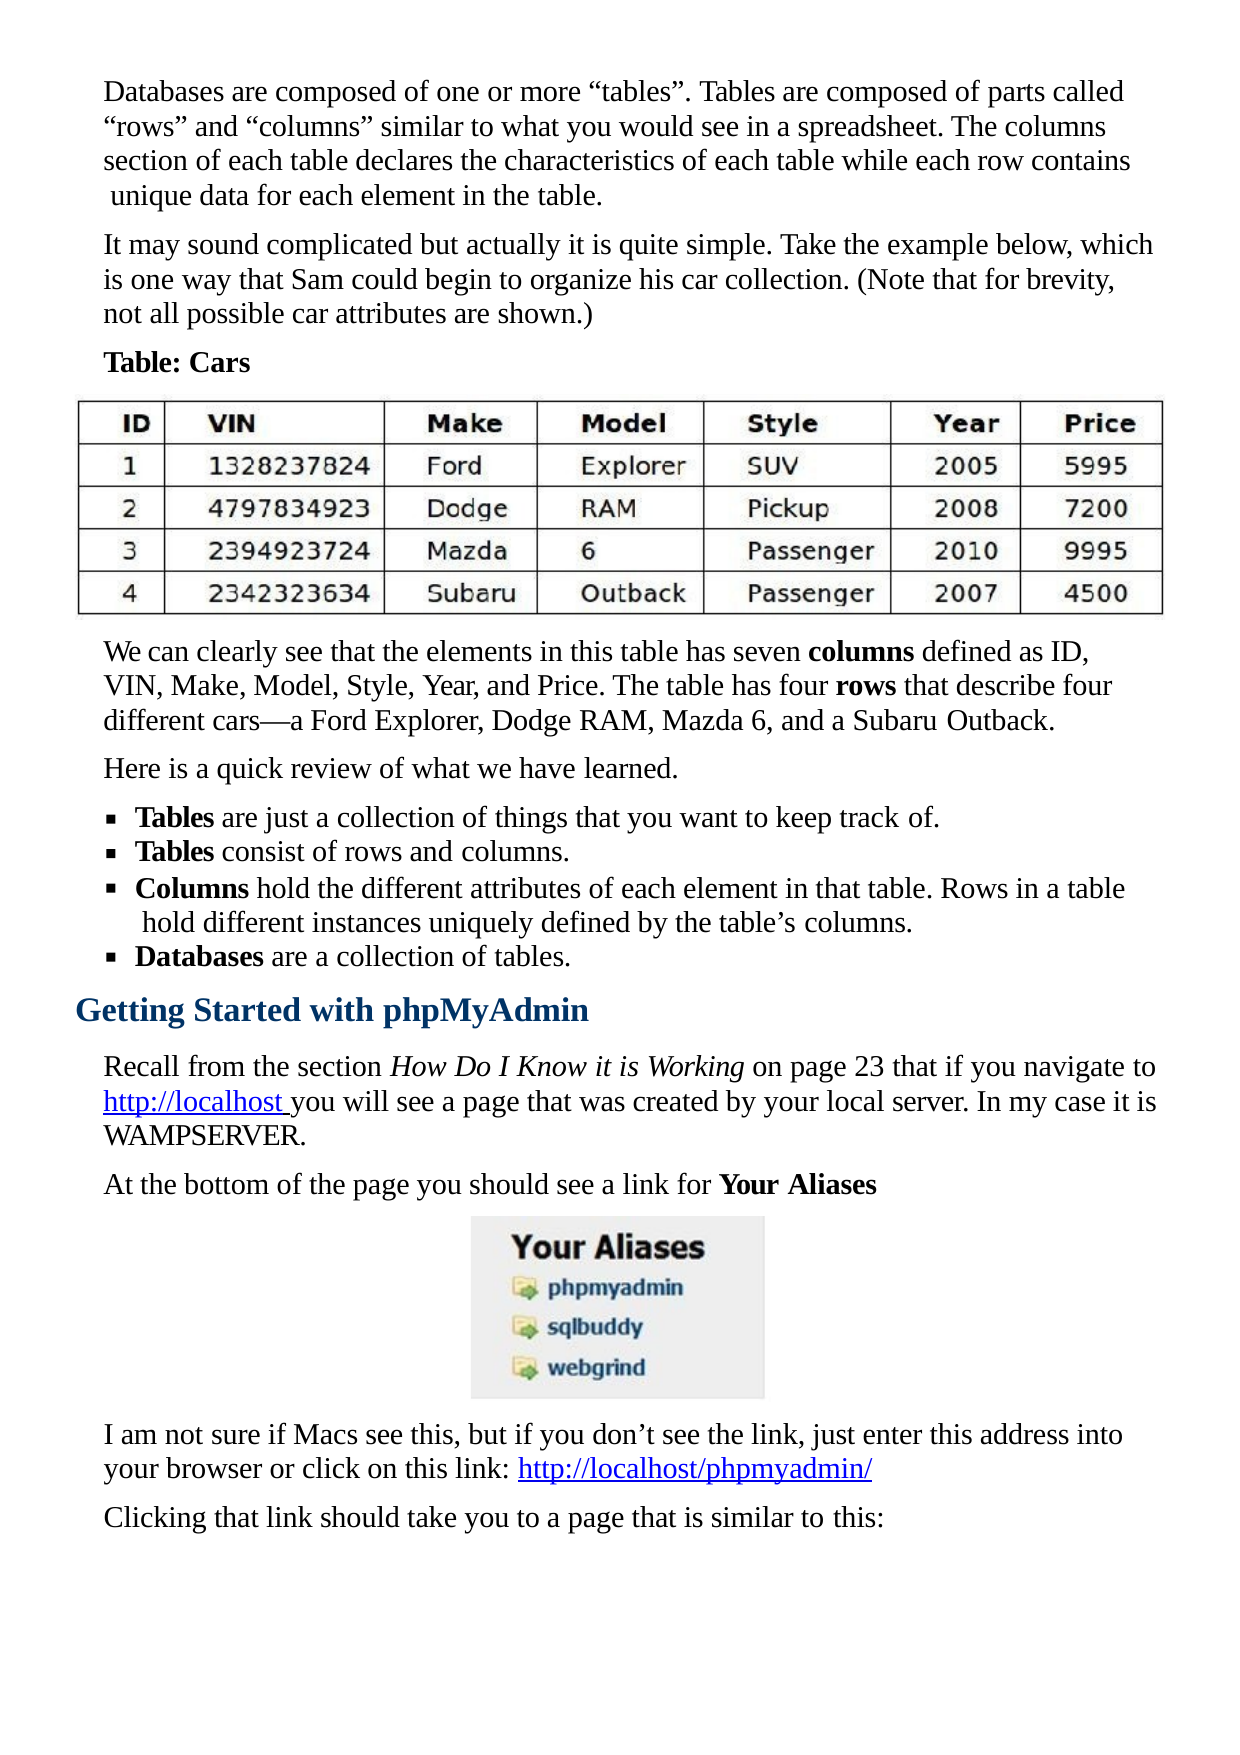

Databases are composed of one or more “tables”. Tables are composed of parts called  “rows” and “columns” similar to what you would see in a spreadsheet. The columns  section of each table declares the characteristics of each table while each row contains  unique data for each element in the table.
It may sound complicated but actually it is quite simple. Take the example below, which  is one way that Sam could begin to organize his car collection. (Note that for brevity,  not all possible car attributes are shown.)
Table: Cars

We can clearly see that the elements in this table has seven columns defined as ID,  VIN, Make, Model, Style, Year, and Price. The table has four rows that describe four  different cars—a Ford Explorer, Dodge RAM, Mazda 6, and a Subaru Outback.
Here is a quick review of what we have learned.
Tables are just a collection of things that you want to keep track of.
Tables consist of rows and columns.
Columns hold the different attributes of each element in that table. Rows in a table  hold different instances uniquely defined by the table’s columns.
Databases are a collection of tables.
Getting Started with phpMyAdmin
Recall from the section How Do I Know it is Working on page 23 that if you navigate to  http://localhost you will see a page that was created by your local server. In my case it is  WAMPSERVER.
At the bottom of the page you should see a link for Your Aliases

I am not sure if Macs see this, but if you don’t see the link, just enter this address into  your browser or click on this link: http://localhost/phpmyadmin/
Clicking that link should take you to a page that is similar to this: